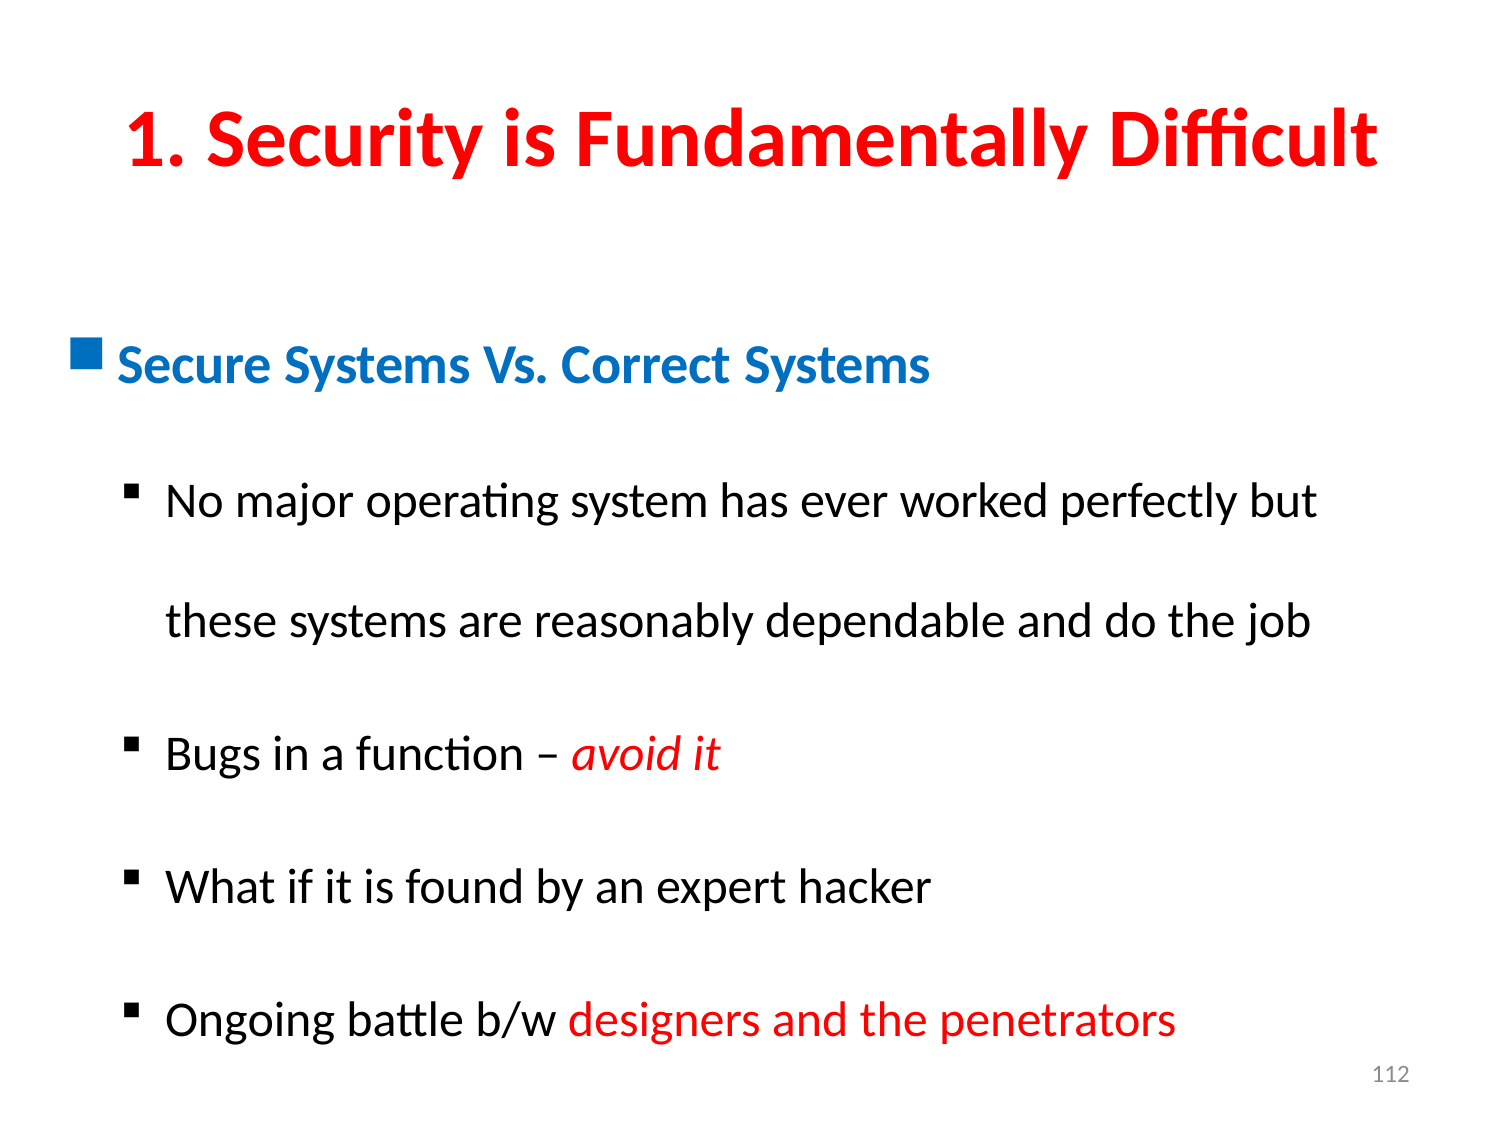

1. Security is Fundamentally Difficult
Secure Systems Vs. Correct Systems
No major operating system has ever worked perfectly but  these systems are reasonably dependable and do the job
Bugs in a function – avoid it
What if it is found by an expert hacker
Ongoing battle b/w designers and the penetrators
112